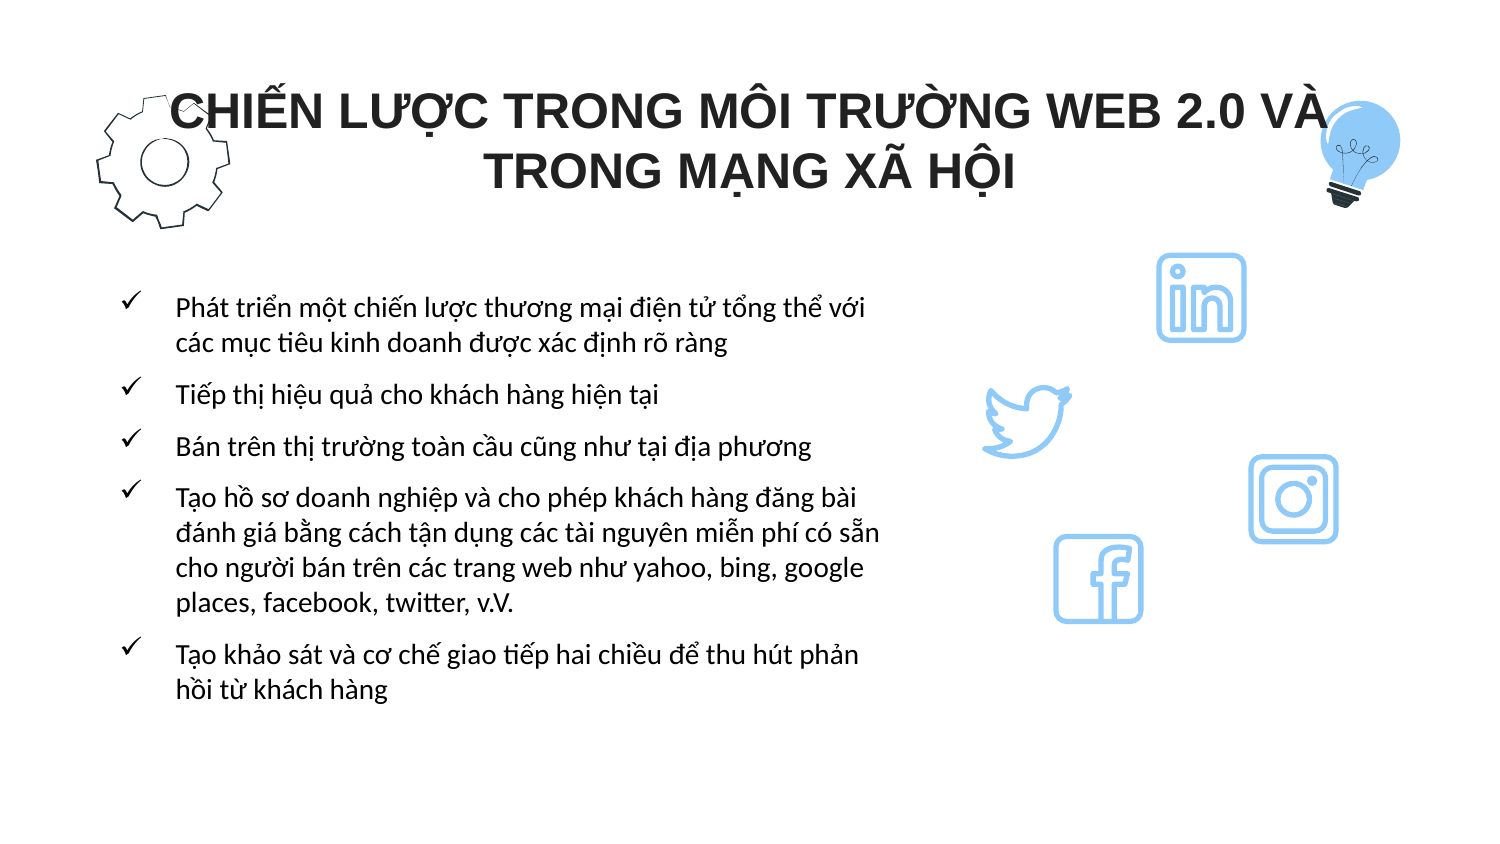

# CHIẾN LƯỢC TRONG MÔI TRƯỜNG WEB 2.0 VÀ TRONG MẠNG XÃ HỘI

Phát triển một chiến lược thương mại điện tử tổng thể với các mục tiêu kinh doanh được xác định rõ ràng
Tiếp thị hiệu quả cho khách hàng hiện tại
Bán trên thị trường toàn cầu cũng như tại địa phương
Tạo hồ sơ doanh nghiệp và cho phép khách hàng đăng bài đánh giá bằng cách tận dụng các tài nguyên miễn phí có sẵn cho người bán trên các trang web như yahoo, bing, google places, facebook, twitter, v.V.
Tạo khảo sát và cơ chế giao tiếp hai chiều để thu hút phản hồi từ khách hàng